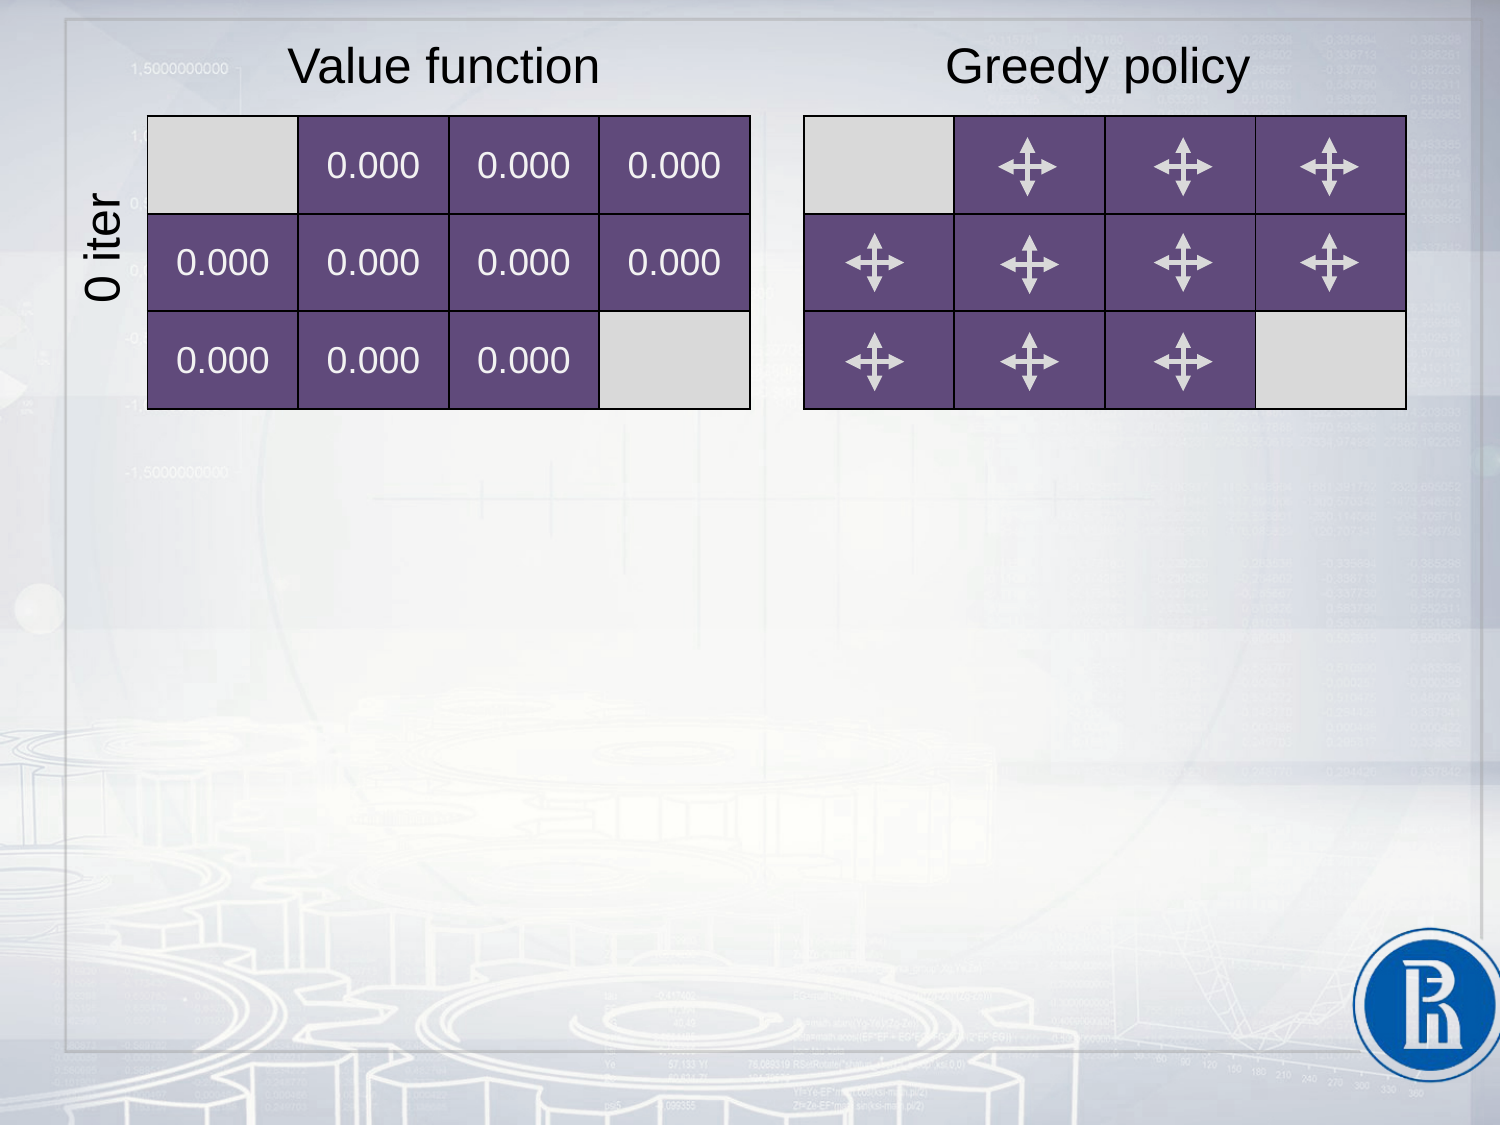

Value function
Greedy policy
|  | 0.000 | 0.000 | 0.000 |
| --- | --- | --- | --- |
| 0.000 | 0.000 | 0.000 | 0.000 |
| 0.000 | 0.000 | 0.000 |  |
|  |  |  |  |
| --- | --- | --- | --- |
|  |  |  |  |
|  |  |  |  |
0 iter